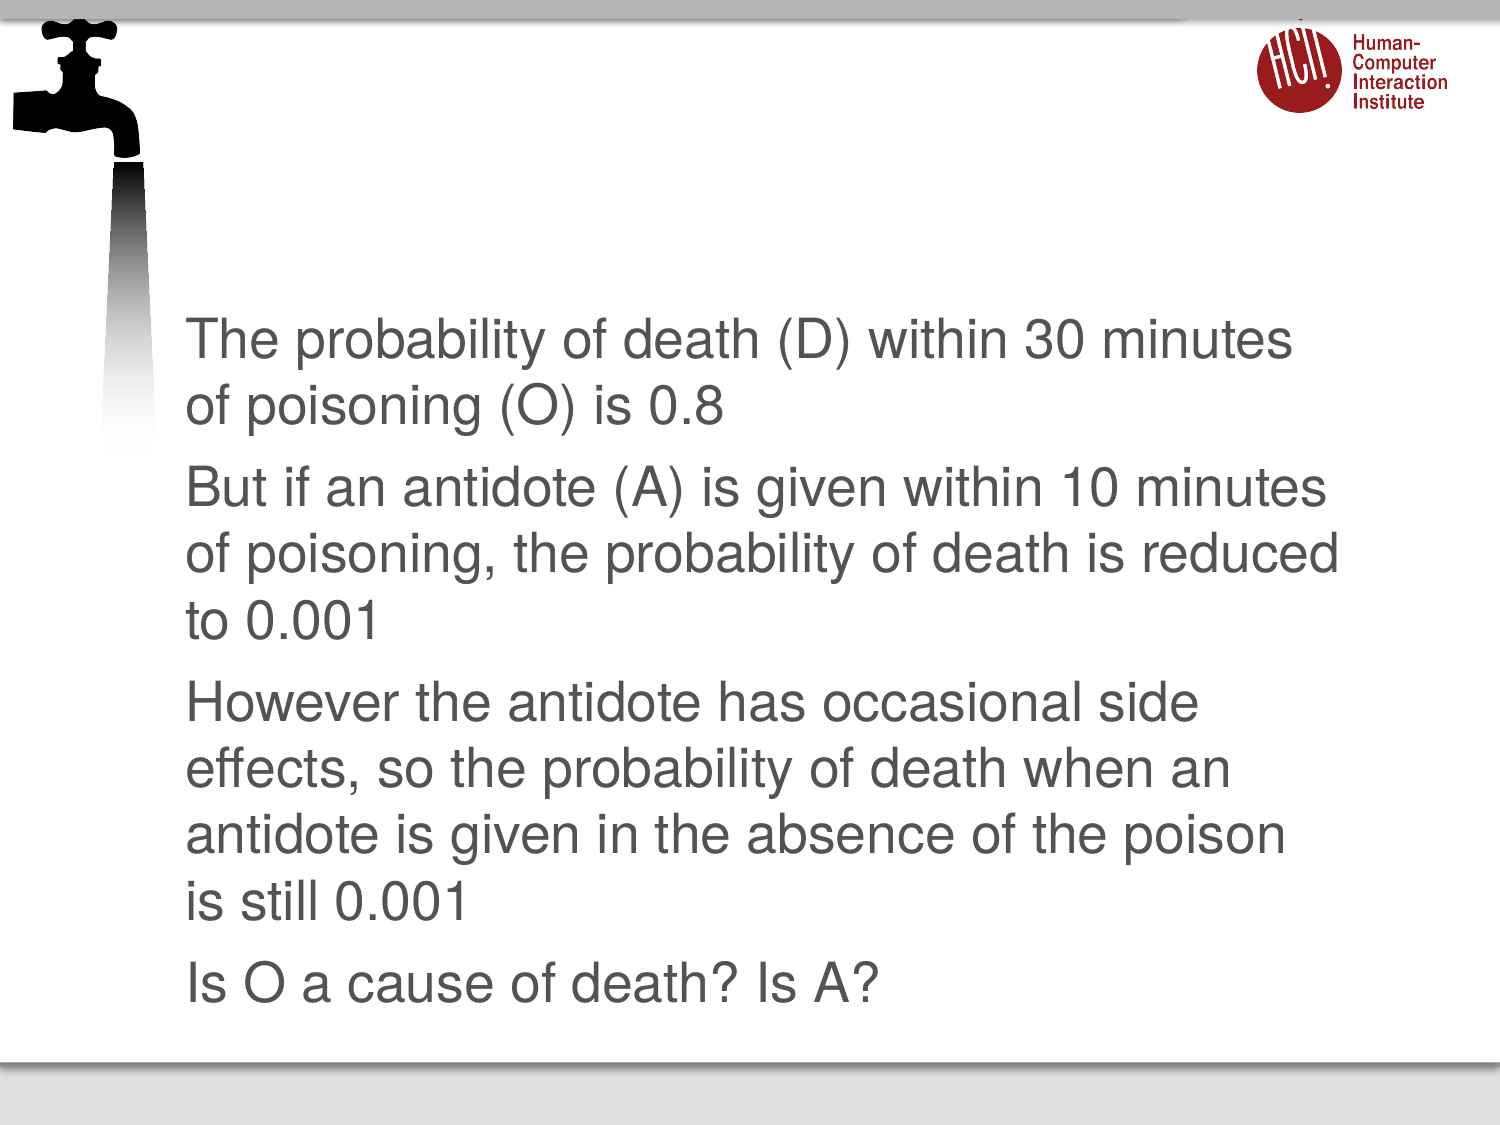

#
The probability of death (D) within 30 minutes of poisoning (O) is 0.8
But if an antidote (A) is given within 10 minutes of poisoning, the probability of death is reduced to 0.001
However the antidote has occasional side effects, so the probability of death when an antidote is given in the absence of the poison is still 0.001
Is O a cause of death? Is A?